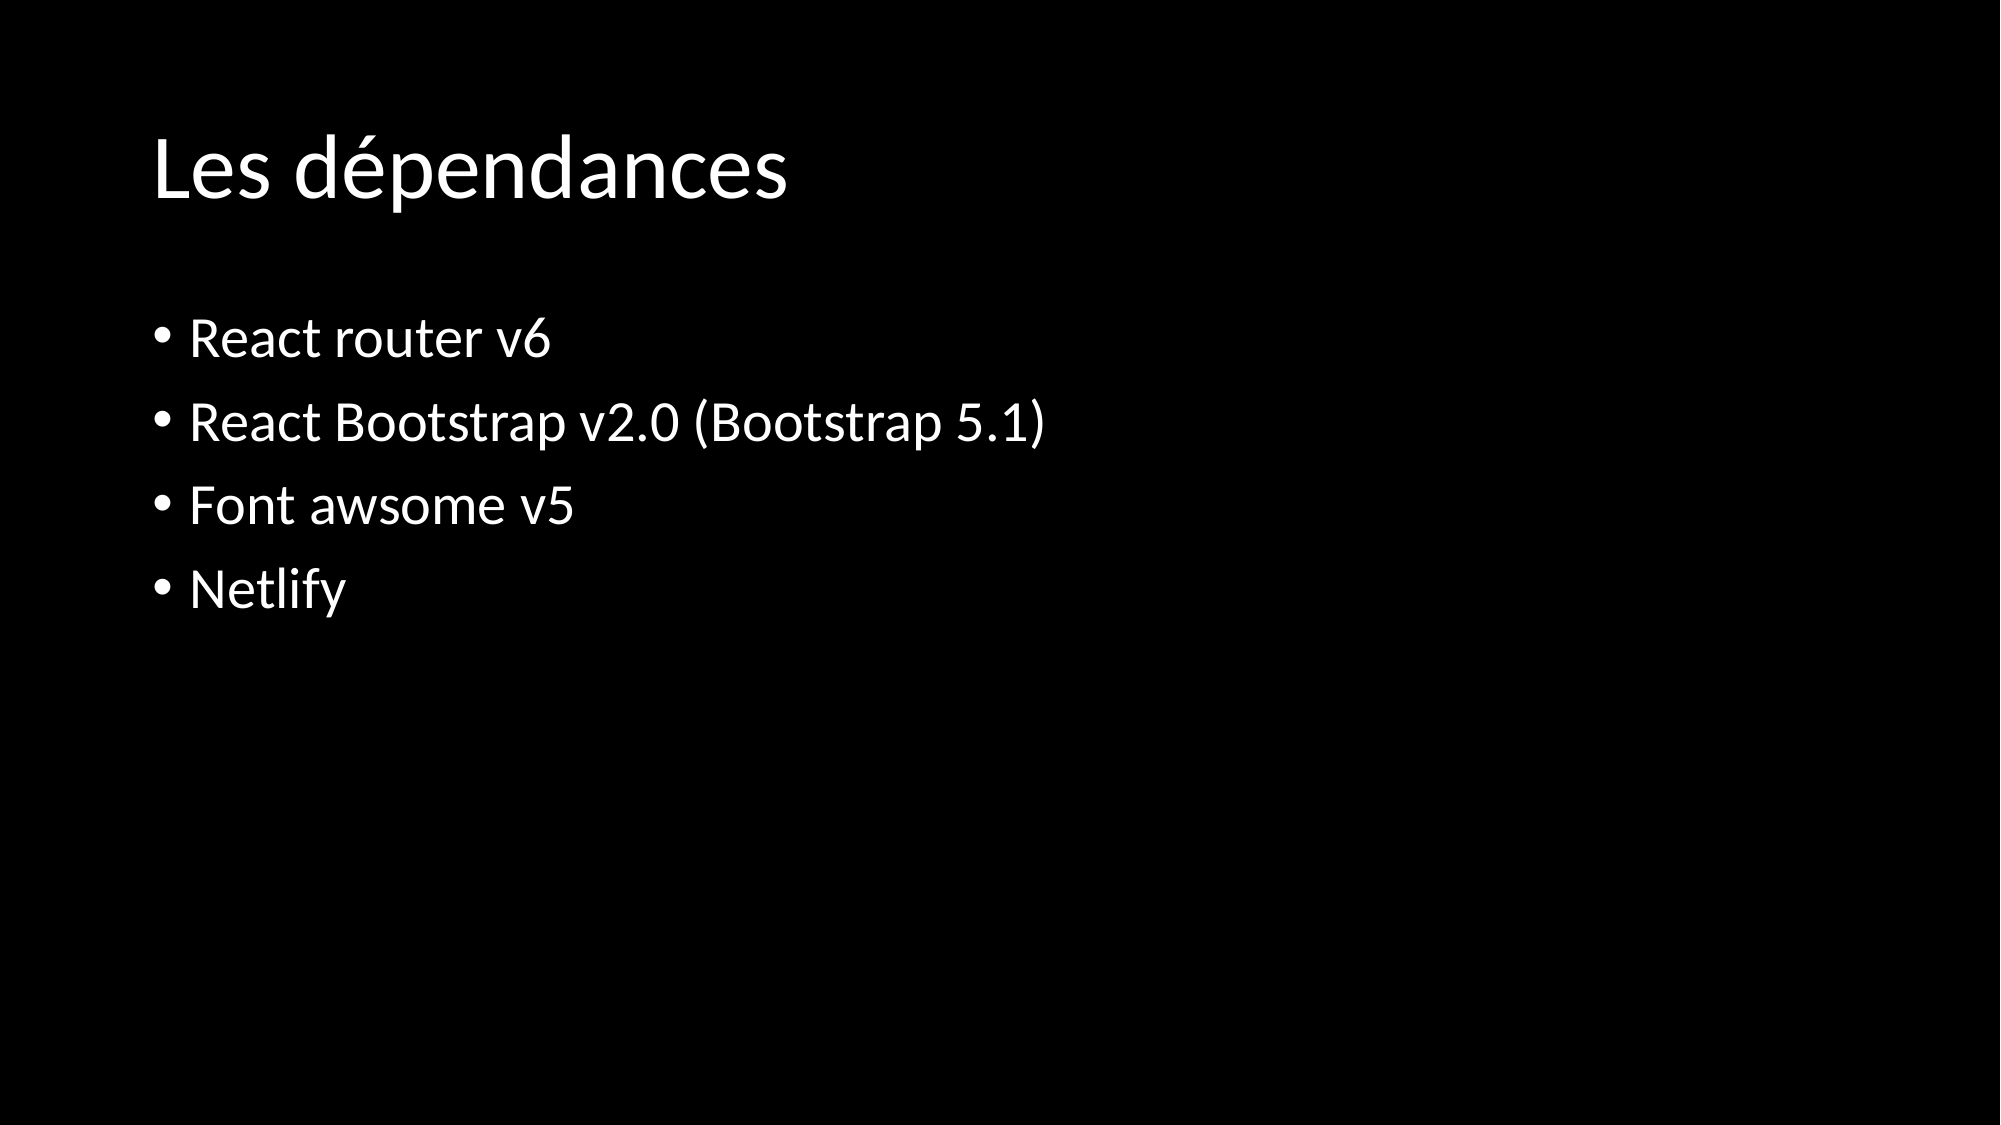

# Les dépendances
React router v6
React Bootstrap v2.0 (Bootstrap 5.1)
Font awsome v5
Netlify